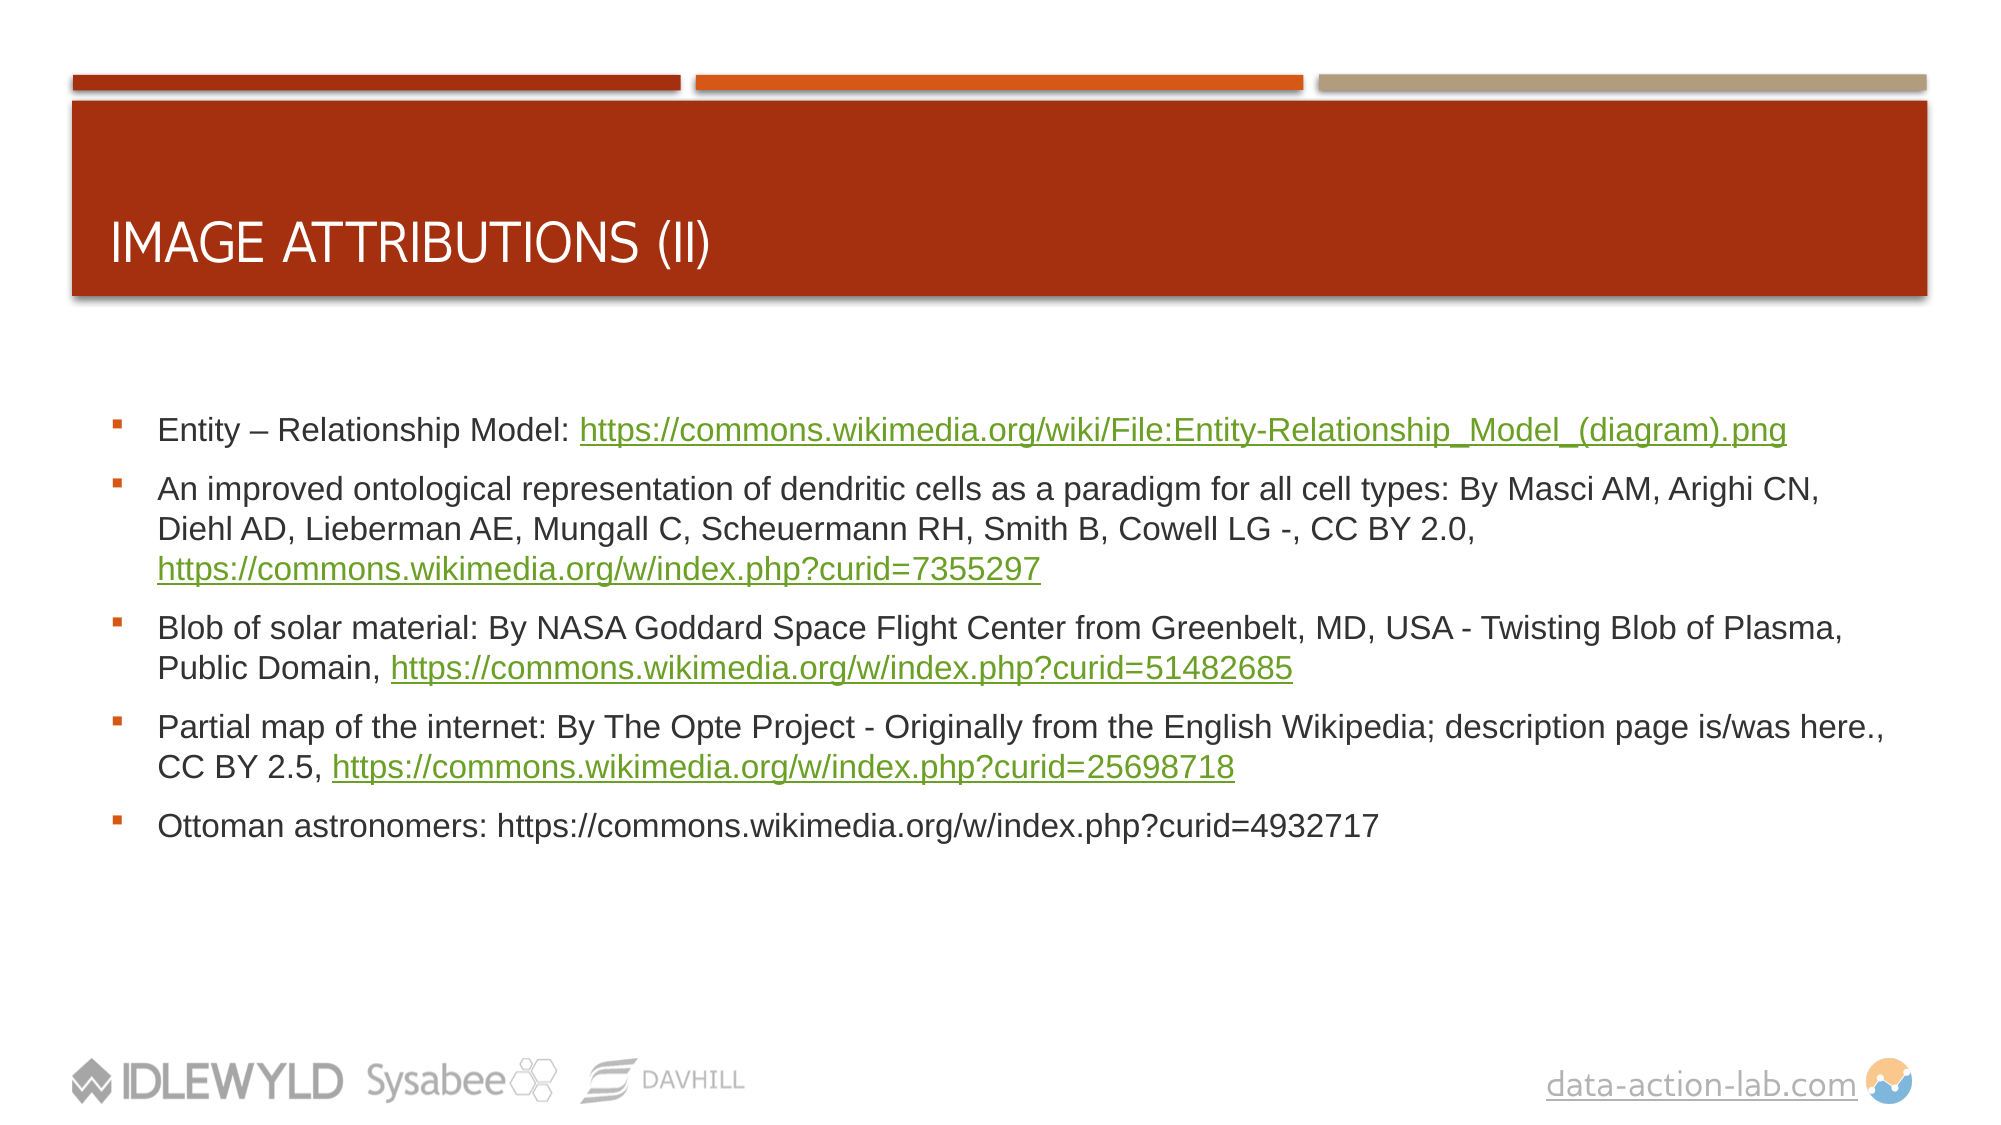

# Image ATTRIBUTIONS (II)
Entity – Relationship Model: https://commons.wikimedia.org/wiki/File:Entity-Relationship_Model_(diagram).png
An improved ontological representation of dendritic cells as a paradigm for all cell types: By Masci AM, Arighi CN, Diehl AD, Lieberman AE, Mungall C, Scheuermann RH, Smith B, Cowell LG -, CC BY 2.0, https://commons.wikimedia.org/w/index.php?curid=7355297
Blob of solar material: By NASA Goddard Space Flight Center from Greenbelt, MD, USA - Twisting Blob of Plasma, Public Domain, https://commons.wikimedia.org/w/index.php?curid=51482685
Partial map of the internet: By The Opte Project - Originally from the English Wikipedia; description page is/was here., CC BY 2.5, https://commons.wikimedia.org/w/index.php?curid=25698718
Ottoman astronomers: https://commons.wikimedia.org/w/index.php?curid=4932717